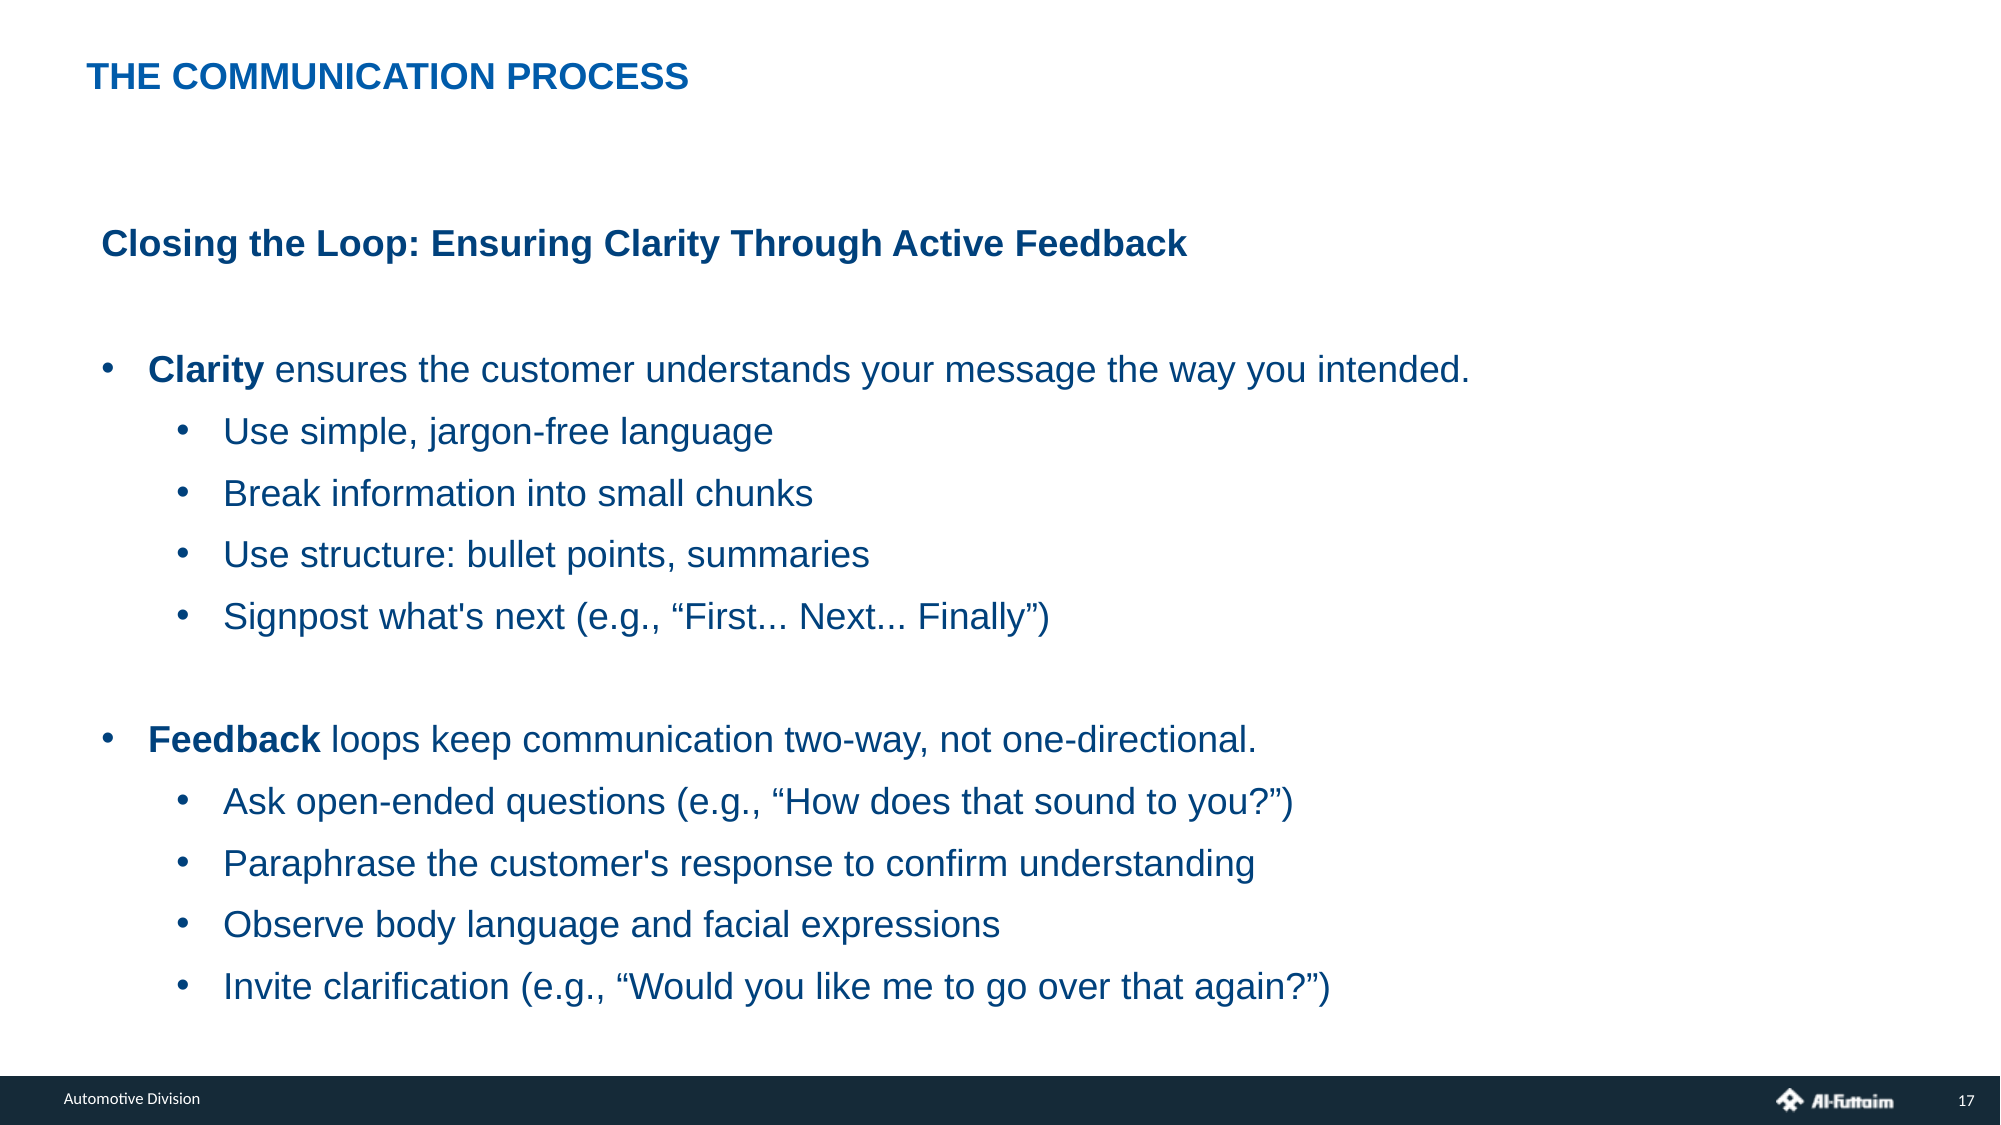

THE COMMUNICATION PROCESS
Closing the Loop: Ensuring Clarity Through Active Feedback

Clarity ensures the customer understands your message the way you intended.
Use simple, jargon-free language
Break information into small chunks
Use structure: bullet points, summaries
Signpost what's next (e.g., “First... Next... Finally”)

Feedback loops keep communication two-way, not one-directional.
Ask open-ended questions (e.g., “How does that sound to you?”)
Paraphrase the customer's response to confirm understanding
Observe body language and facial expressions
Invite clarification (e.g., “Would you like me to go over that again?”)